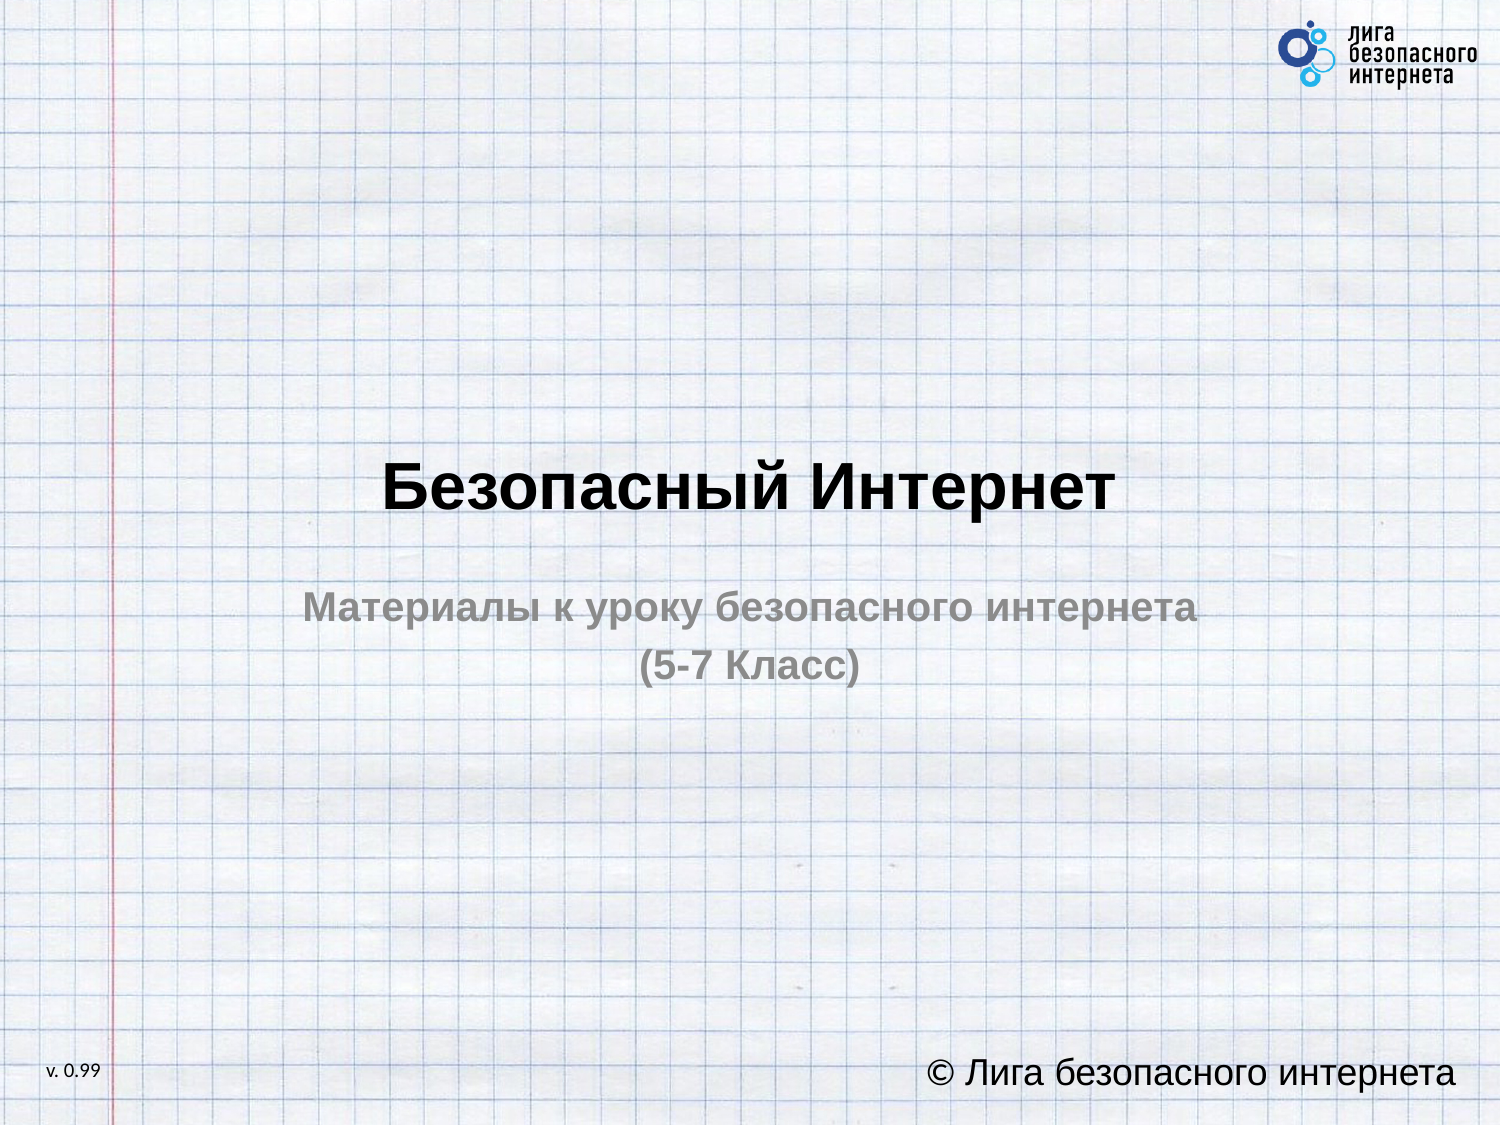

Безопасный Интернет
Материалы к уроку безопасного интернета
(5-7 Класс)

 © Лига безопасного интернета

 v. 0.99